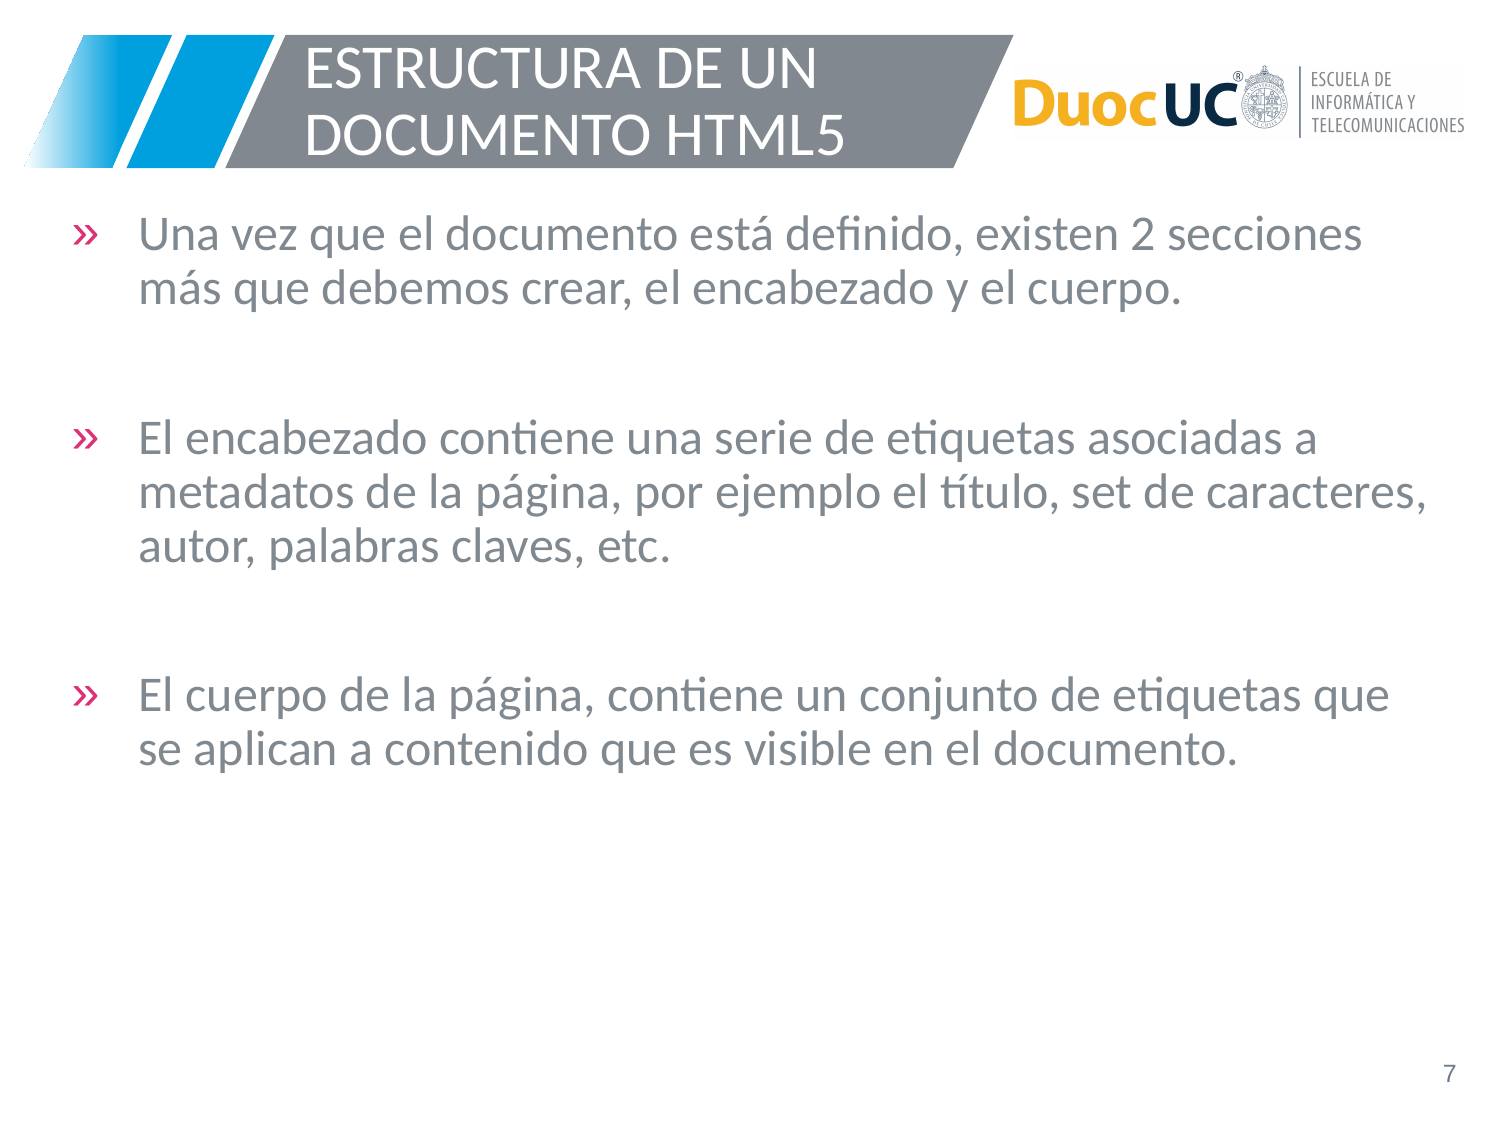

# ESTRUCTURA DE UN DOCUMENTO HTML5
Una vez que el documento está definido, existen 2 secciones más que debemos crear, el encabezado y el cuerpo.

El encabezado contiene una serie de etiquetas asociadas a metadatos de la página, por ejemplo el título, set de caracteres, autor, palabras claves, etc.

El cuerpo de la página, contiene un conjunto de etiquetas que se aplican a contenido que es visible en el documento.